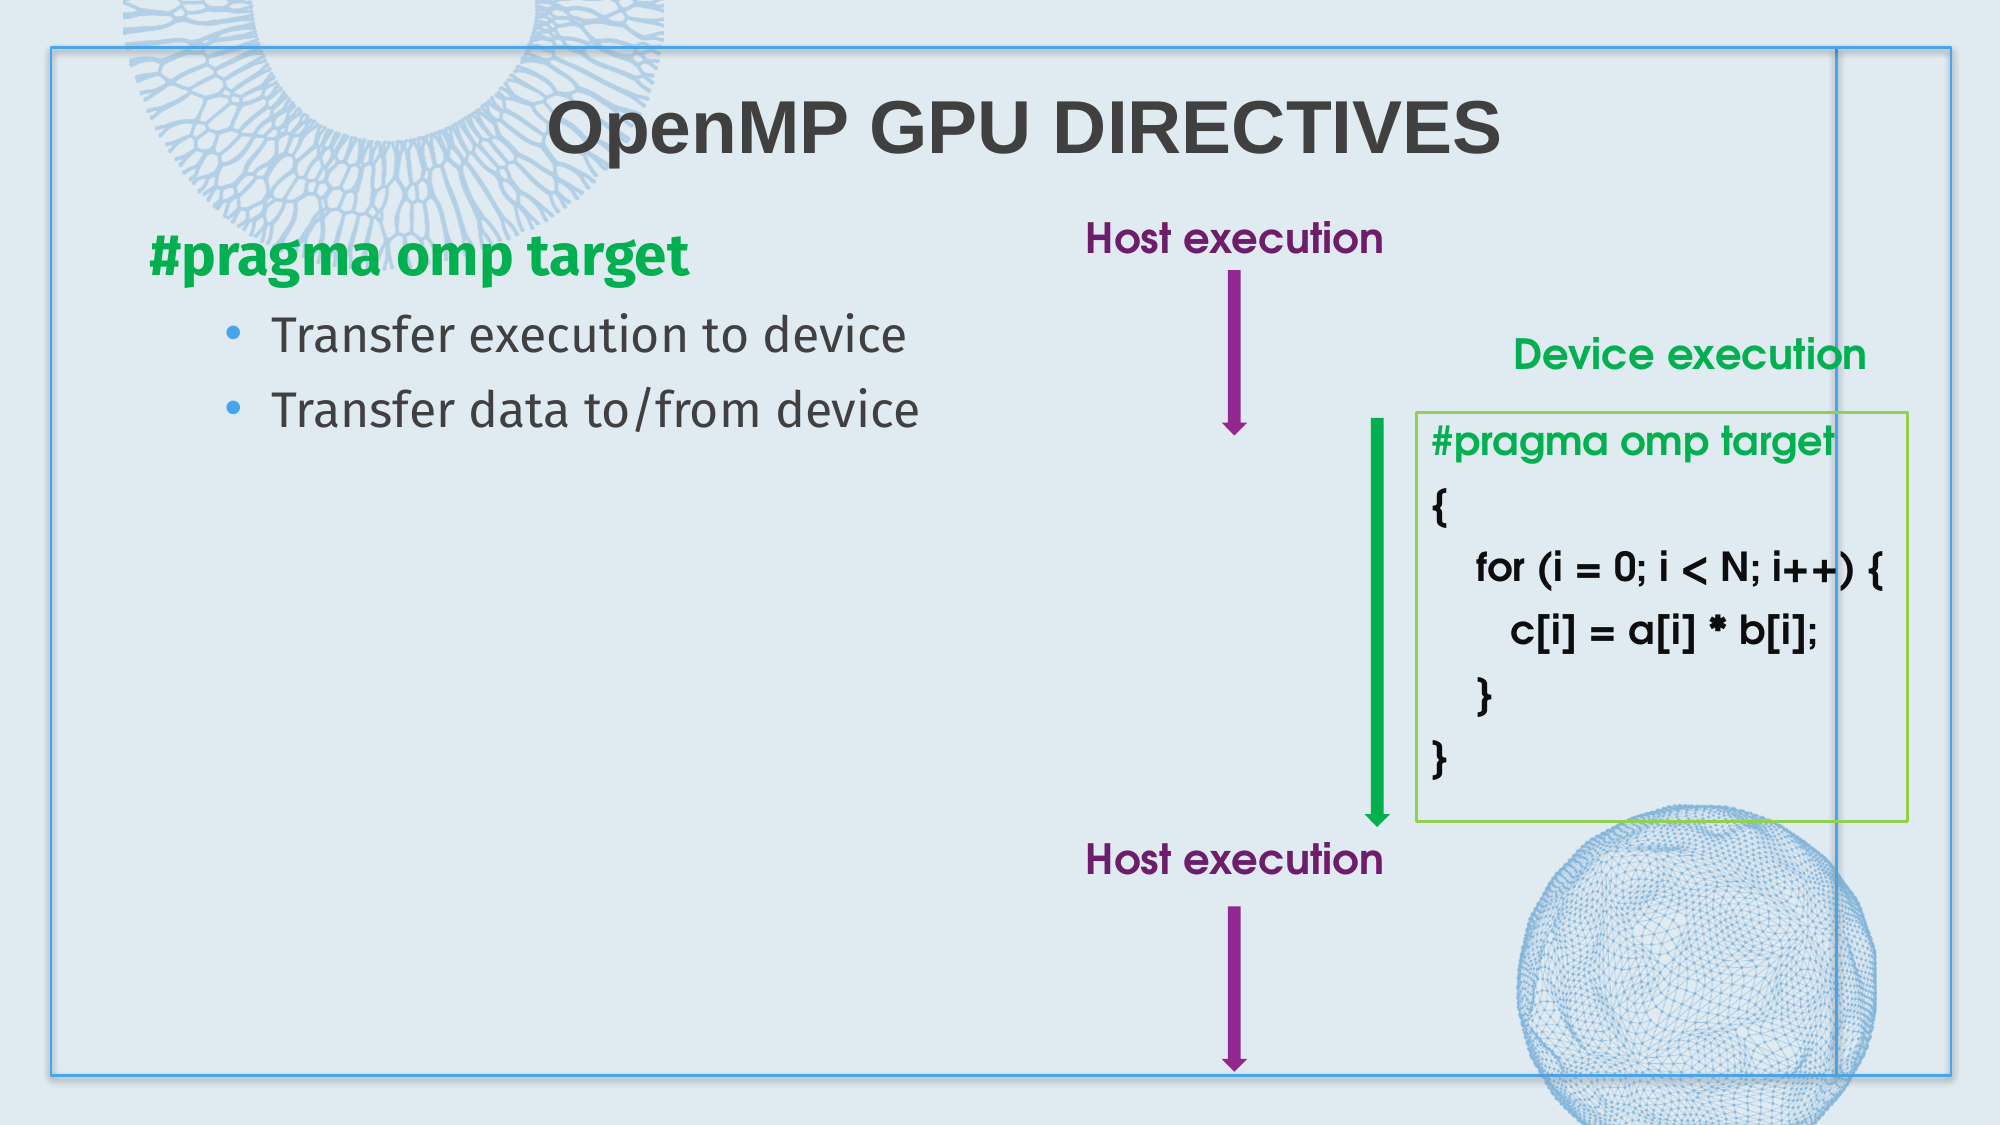

# OpenMP GPU Directives
Host execution
#pragma omp target
Transfer execution to device
Transfer data to/from device

Device execution
#pragma omp target
{
    for (i = 0; i < N; i++) {
       c[i] = a[i] * b[i];
    }
}

Host execution